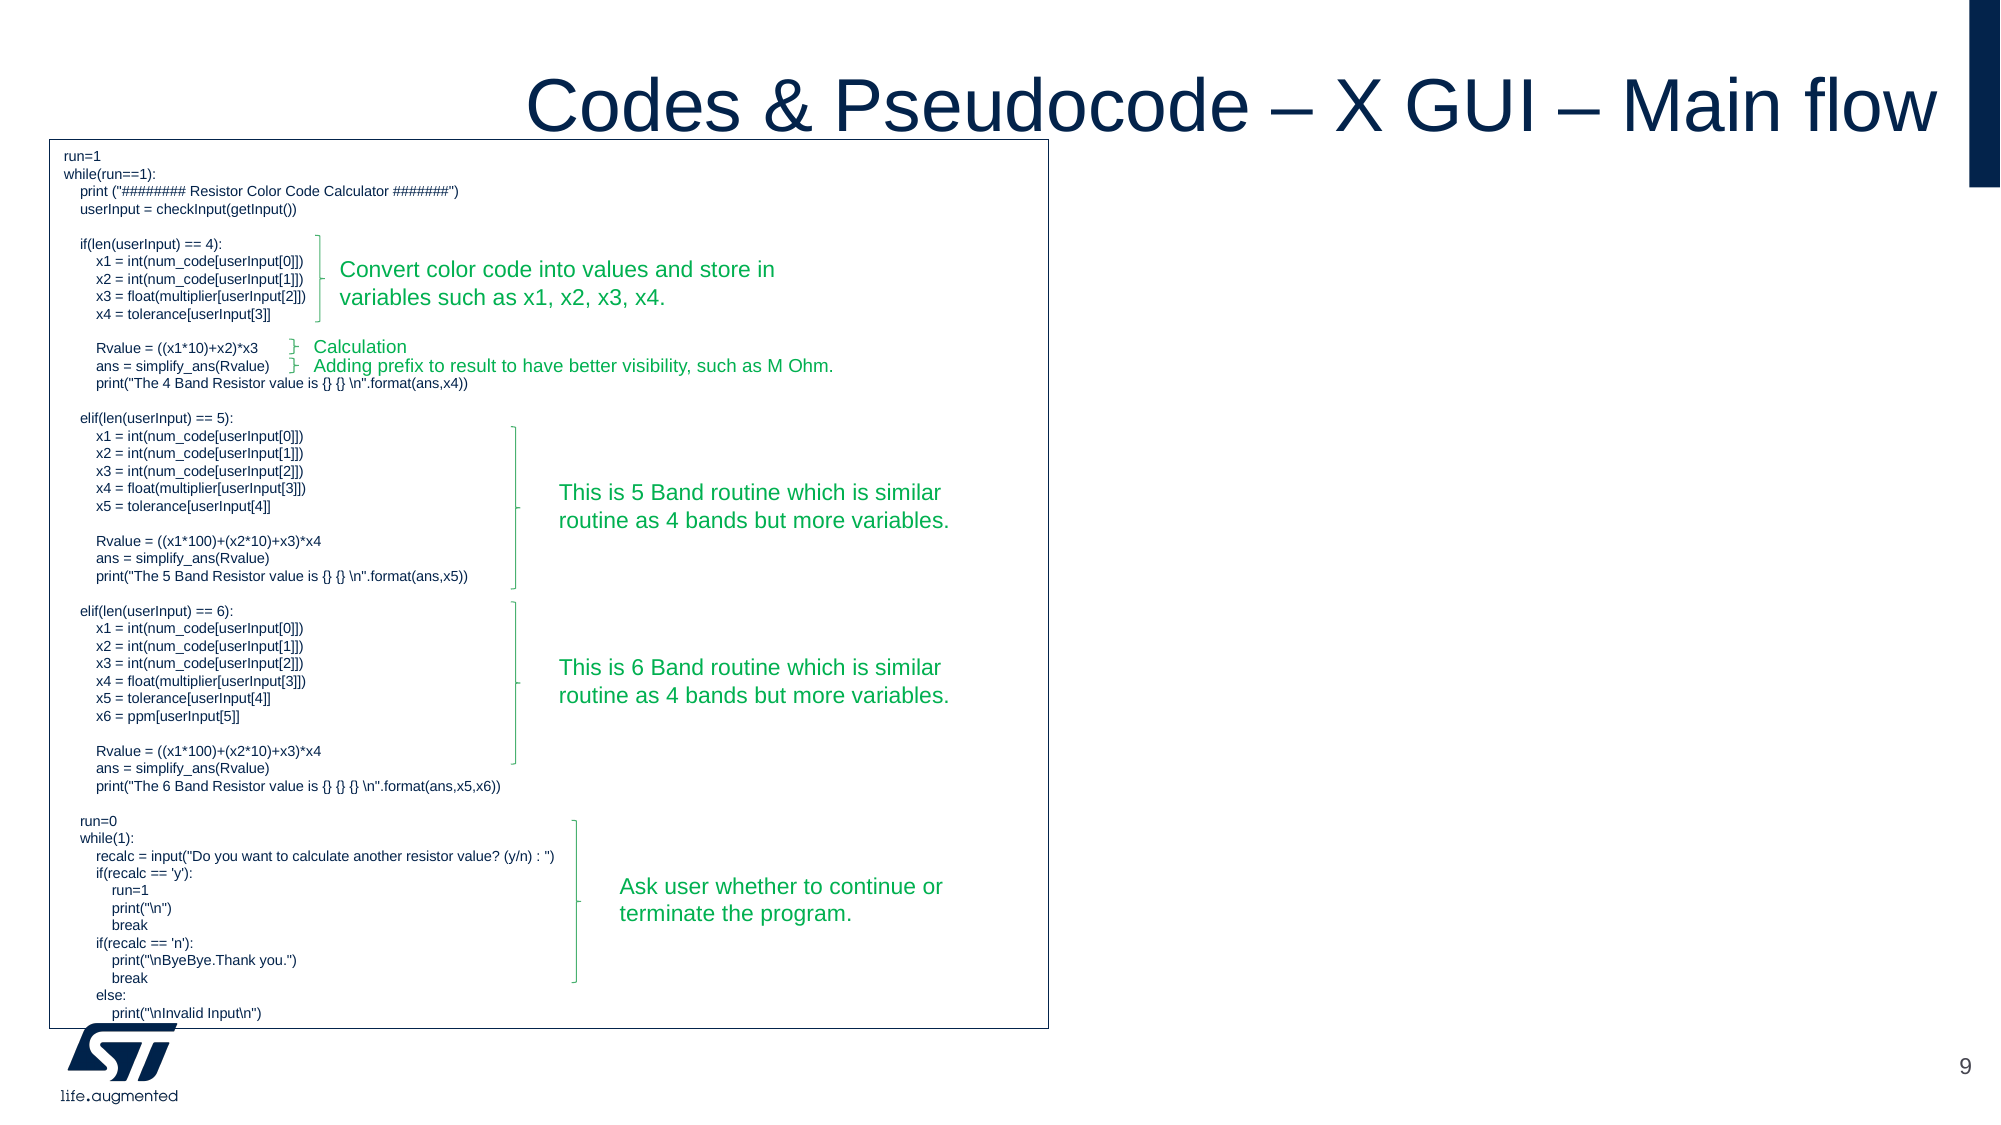

# Codes & Pseudocode – X GUI – Main flow
run=1
while(run==1):
    print ("######## Resistor Color Code Calculator #######")
    userInput = checkInput(getInput())

    if(len(userInput) == 4):
        x1 = int(num_code[userInput[0]])
        x2 = int(num_code[userInput[1]])
        x3 = float(multiplier[userInput[2]])
        x4 = tolerance[userInput[3]]

        Rvalue = ((x1*10)+x2)*x3
        ans = simplify_ans(Rvalue)
        print("The 4 Band Resistor value is {} {} \n".format(ans,x4))

    elif(len(userInput) == 5):
        x1 = int(num_code[userInput[0]])
        x2 = int(num_code[userInput[1]])
        x3 = int(num_code[userInput[2]])
        x4 = float(multiplier[userInput[3]])
        x5 = tolerance[userInput[4]]

        Rvalue = ((x1*100)+(x2*10)+x3)*x4
        ans = simplify_ans(Rvalue)
        print("The 5 Band Resistor value is {} {} \n".format(ans,x5))

    elif(len(userInput) == 6):
        x1 = int(num_code[userInput[0]])
        x2 = int(num_code[userInput[1]])
        x3 = int(num_code[userInput[2]])
        x4 = float(multiplier[userInput[3]])
        x5 = tolerance[userInput[4]]
        x6 = ppm[userInput[5]]

        Rvalue = ((x1*100)+(x2*10)+x3)*x4
        ans = simplify_ans(Rvalue)
        print("The 6 Band Resistor value is {} {} {} \n".format(ans,x5,x6))

    run=0
    while(1):
        recalc = input("Do you want to calculate another resistor value? (y/n) : ")
        if(recalc == 'y'):
            run=1
            print("\n")
            break
        if(recalc == 'n'):
            print("\nByeBye.Thank you.")
            break
        else:
            print("\nInvalid Input\n")

Convert color code into values and store in variables such as x1, x2, x3, x4.
Calculation

Adding prefix to result to have better visibility, such as M Ohm.

This is 5 Band routine which is similar routine as 4 bands but more variables.

This is 6 Band routine which is similar routine as 4 bands but more variables.

Ask user whether to continue or
terminate the program.
9